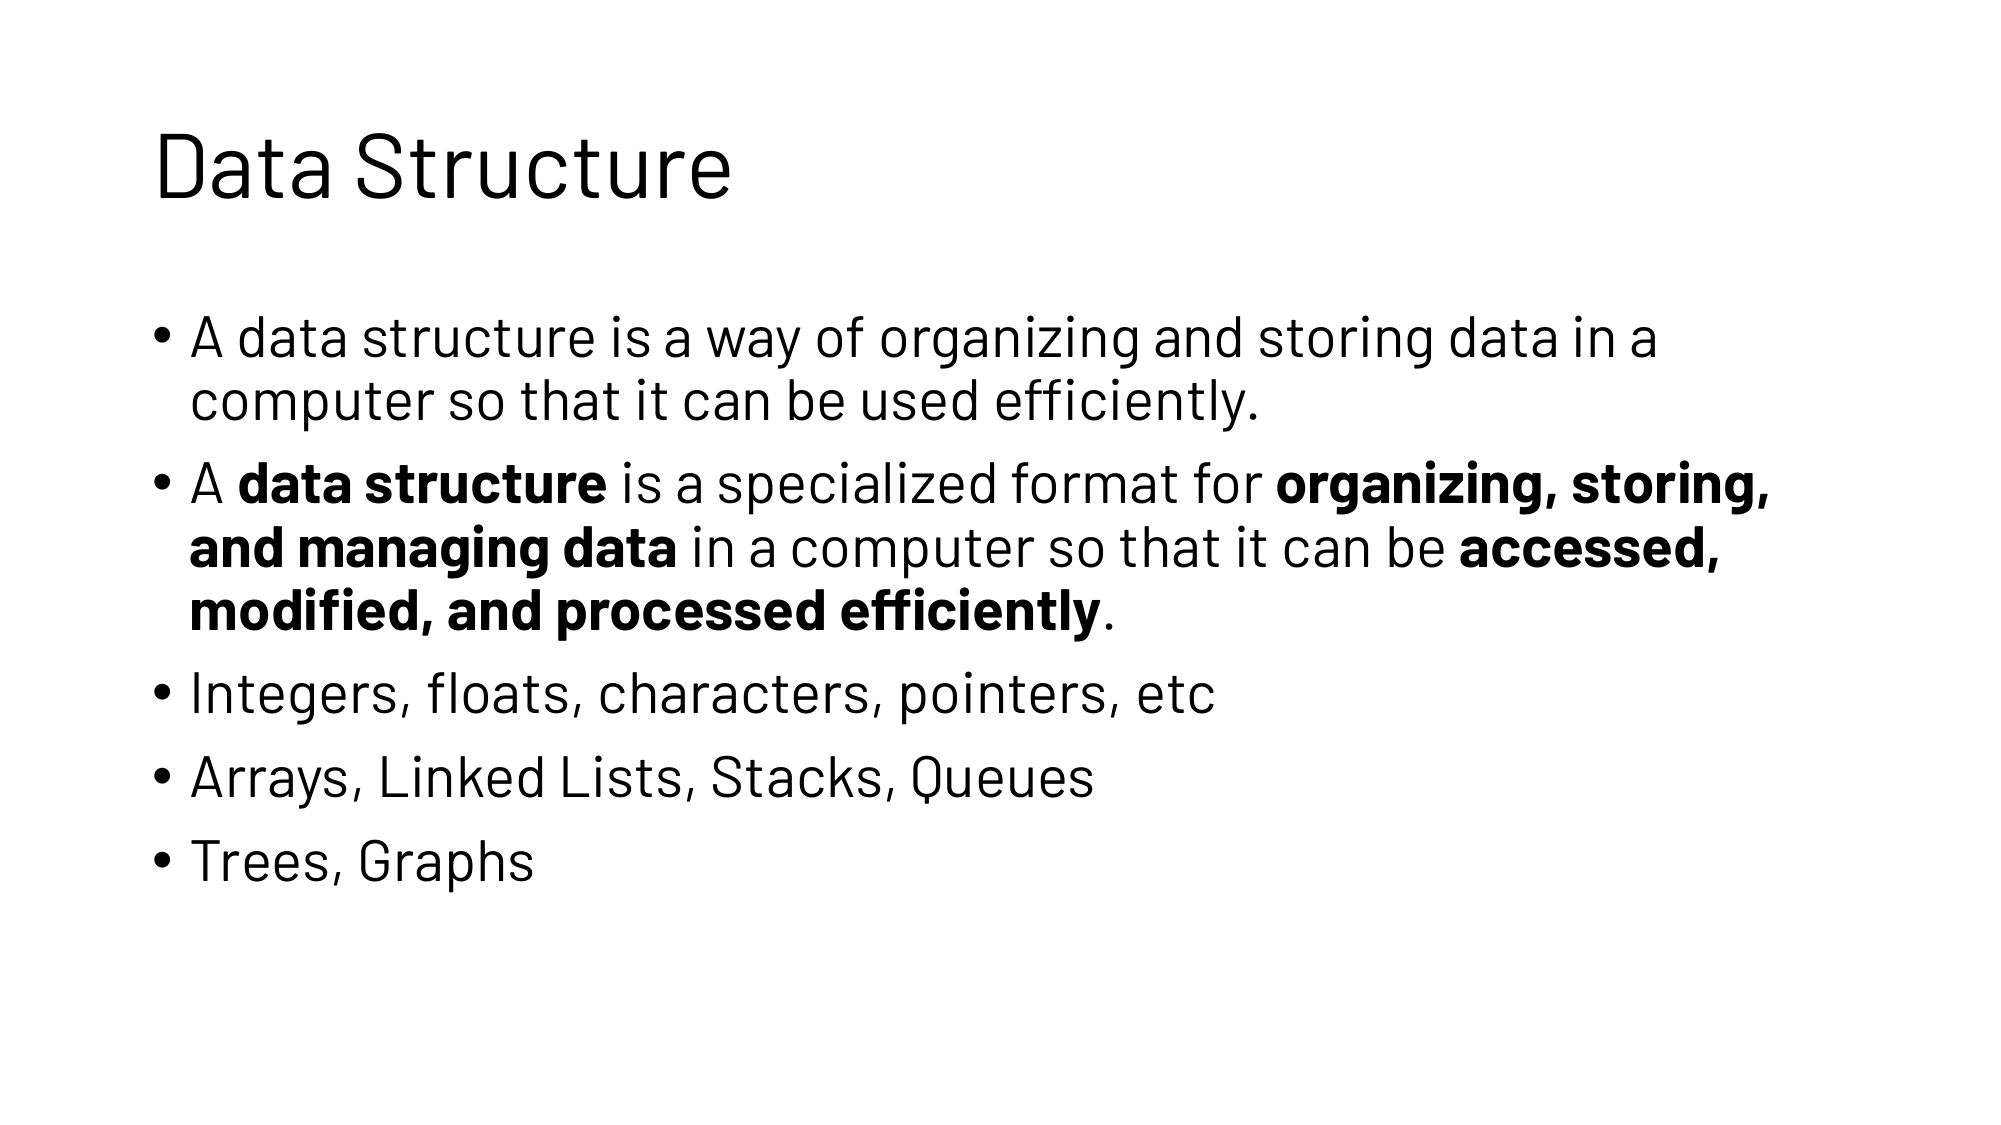

# Data Structure
A data structure is a way of organizing and storing data in a computer so that it can be used efficiently.
A data structure is a specialized format for organizing, storing, and managing data in a computer so that it can be accessed, modified, and processed efficiently.
Integers, floats, characters, pointers, etc
Arrays, Linked Lists, Stacks, Queues
Trees, Graphs